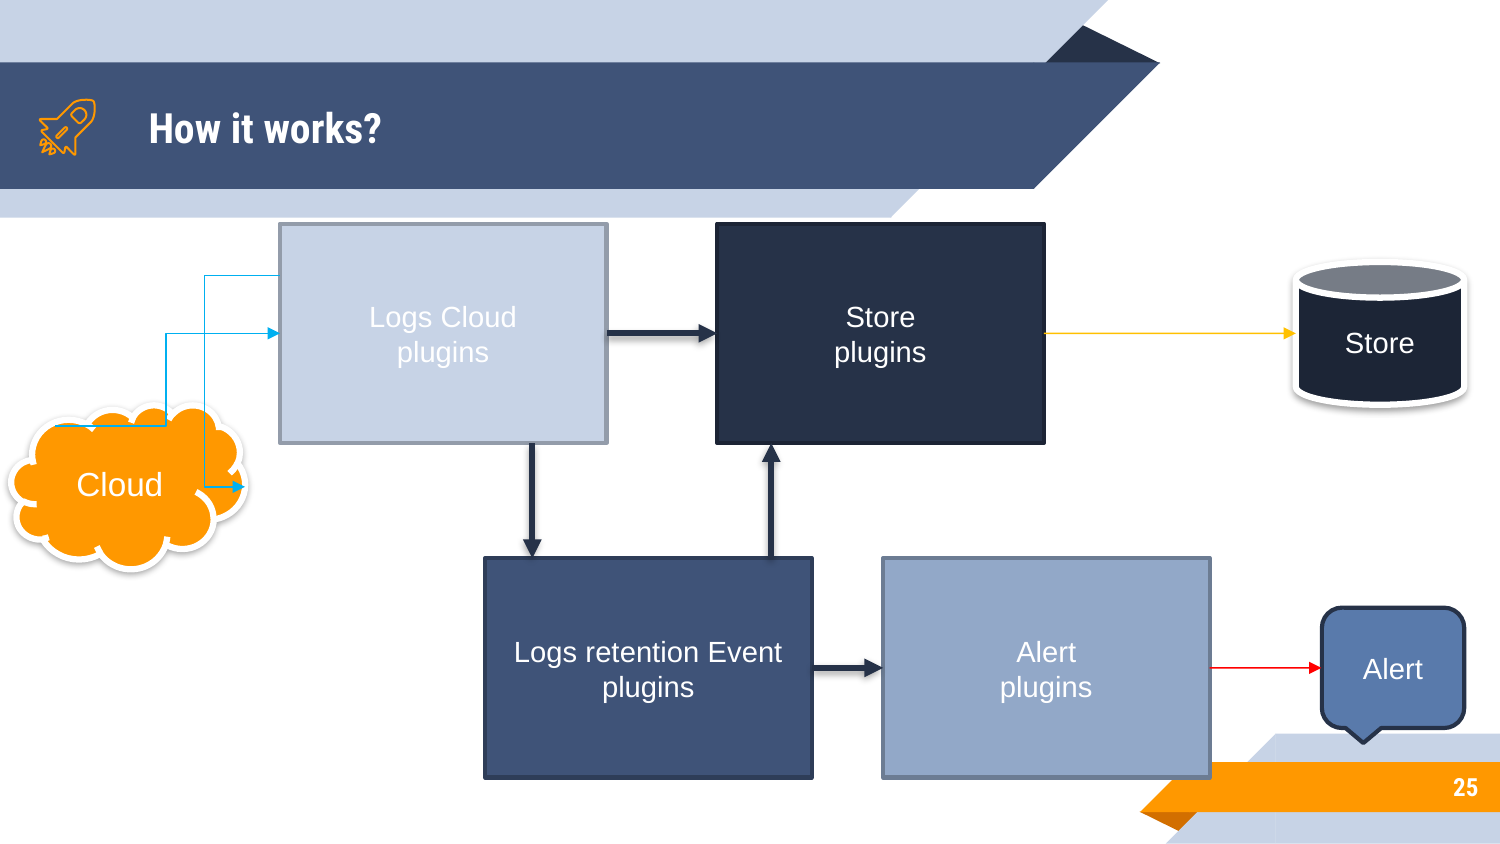

# How it works?

Logs Cloud
plugins
Store
plugins
Store
Cloud
Alert
plugins
Logs retention Event
plugins
Alert
25